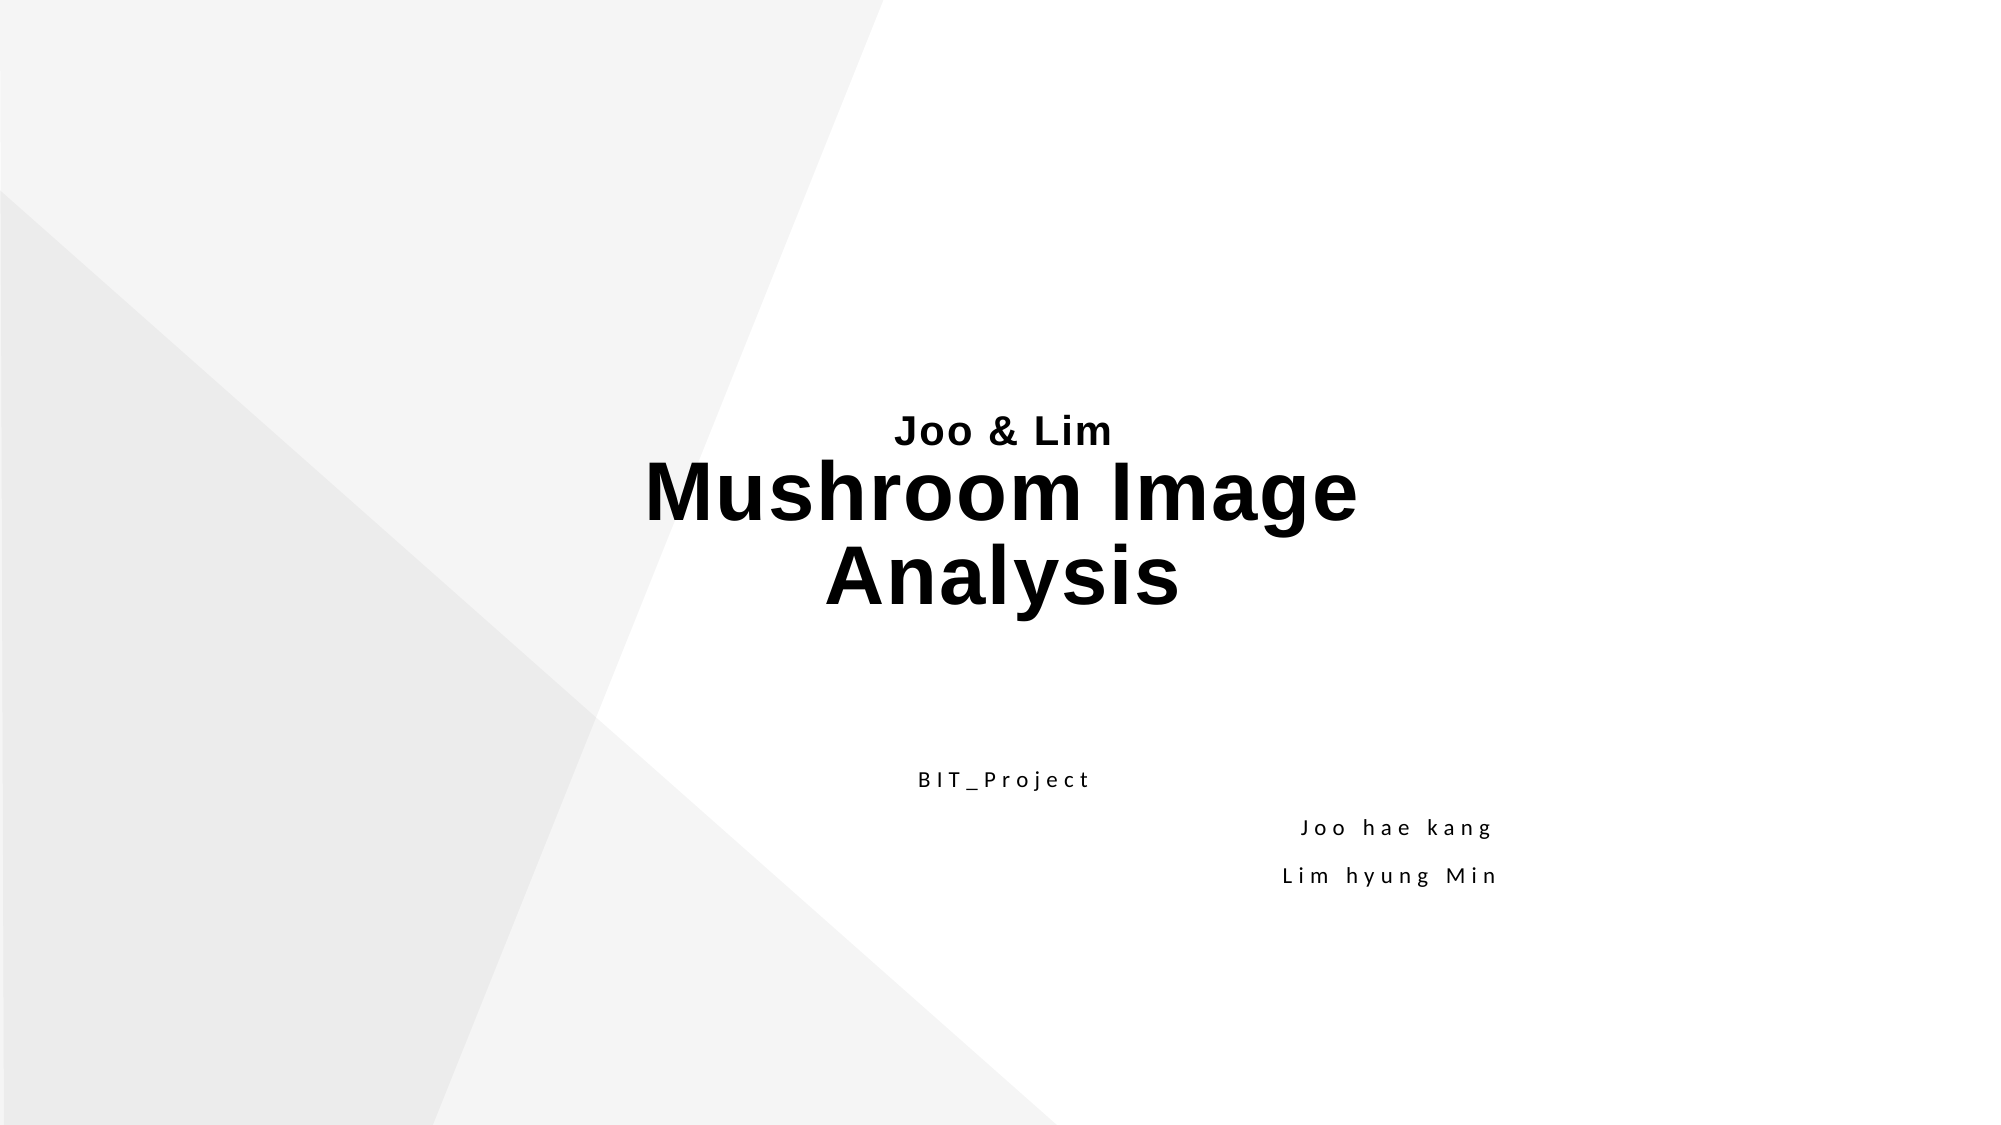

Joo & Lim
Mushroom Image Analysis
BIT_Project
					   Joo hae kang
		                                         Lim hyung Min